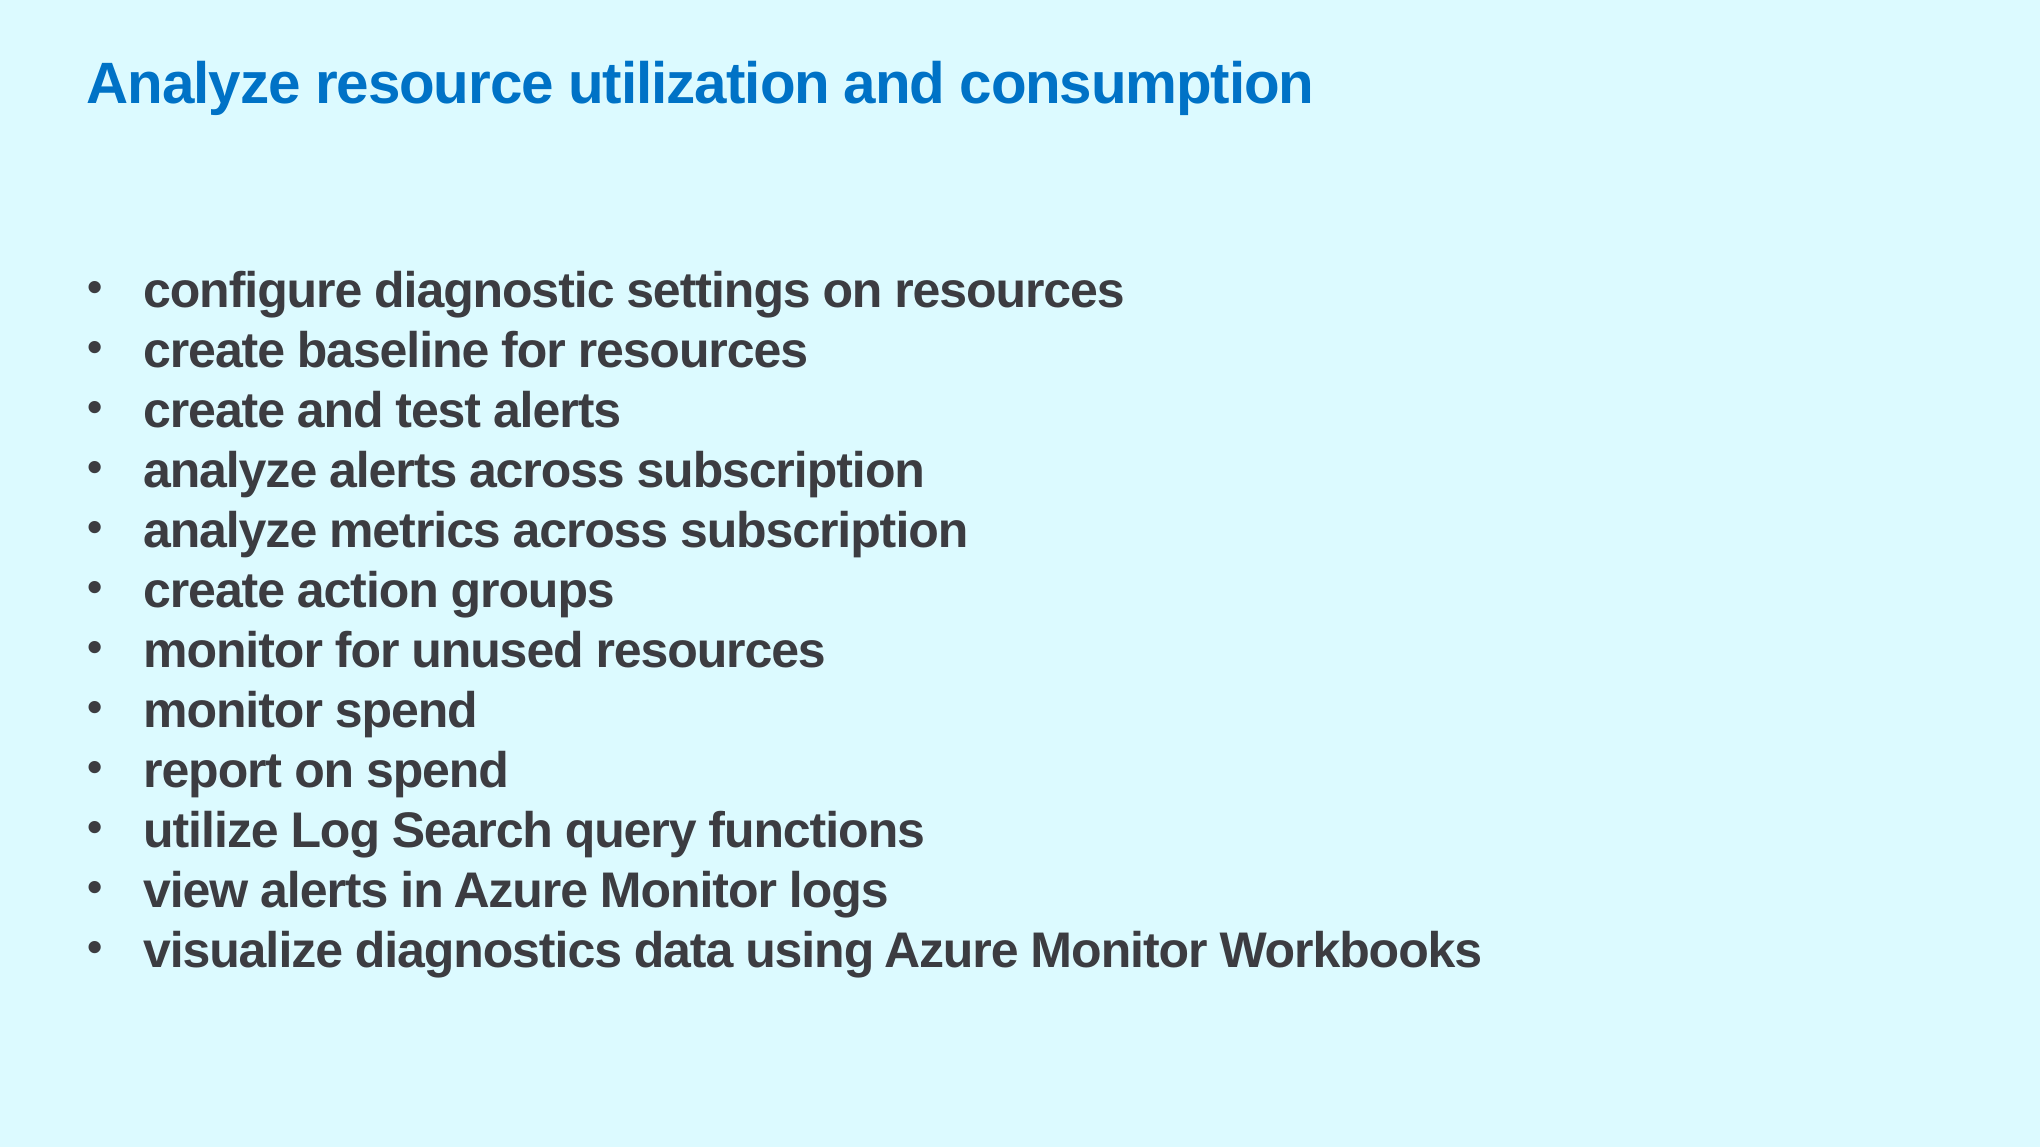

# Analyze resource utilization and consumption
configure diagnostic settings on resources
create baseline for resources
create and test alerts
analyze alerts across subscription
analyze metrics across subscription
create action groups
monitor for unused resources
monitor spend
report on spend
utilize Log Search query functions
view alerts in Azure Monitor logs
visualize diagnostics data using Azure Monitor Workbooks